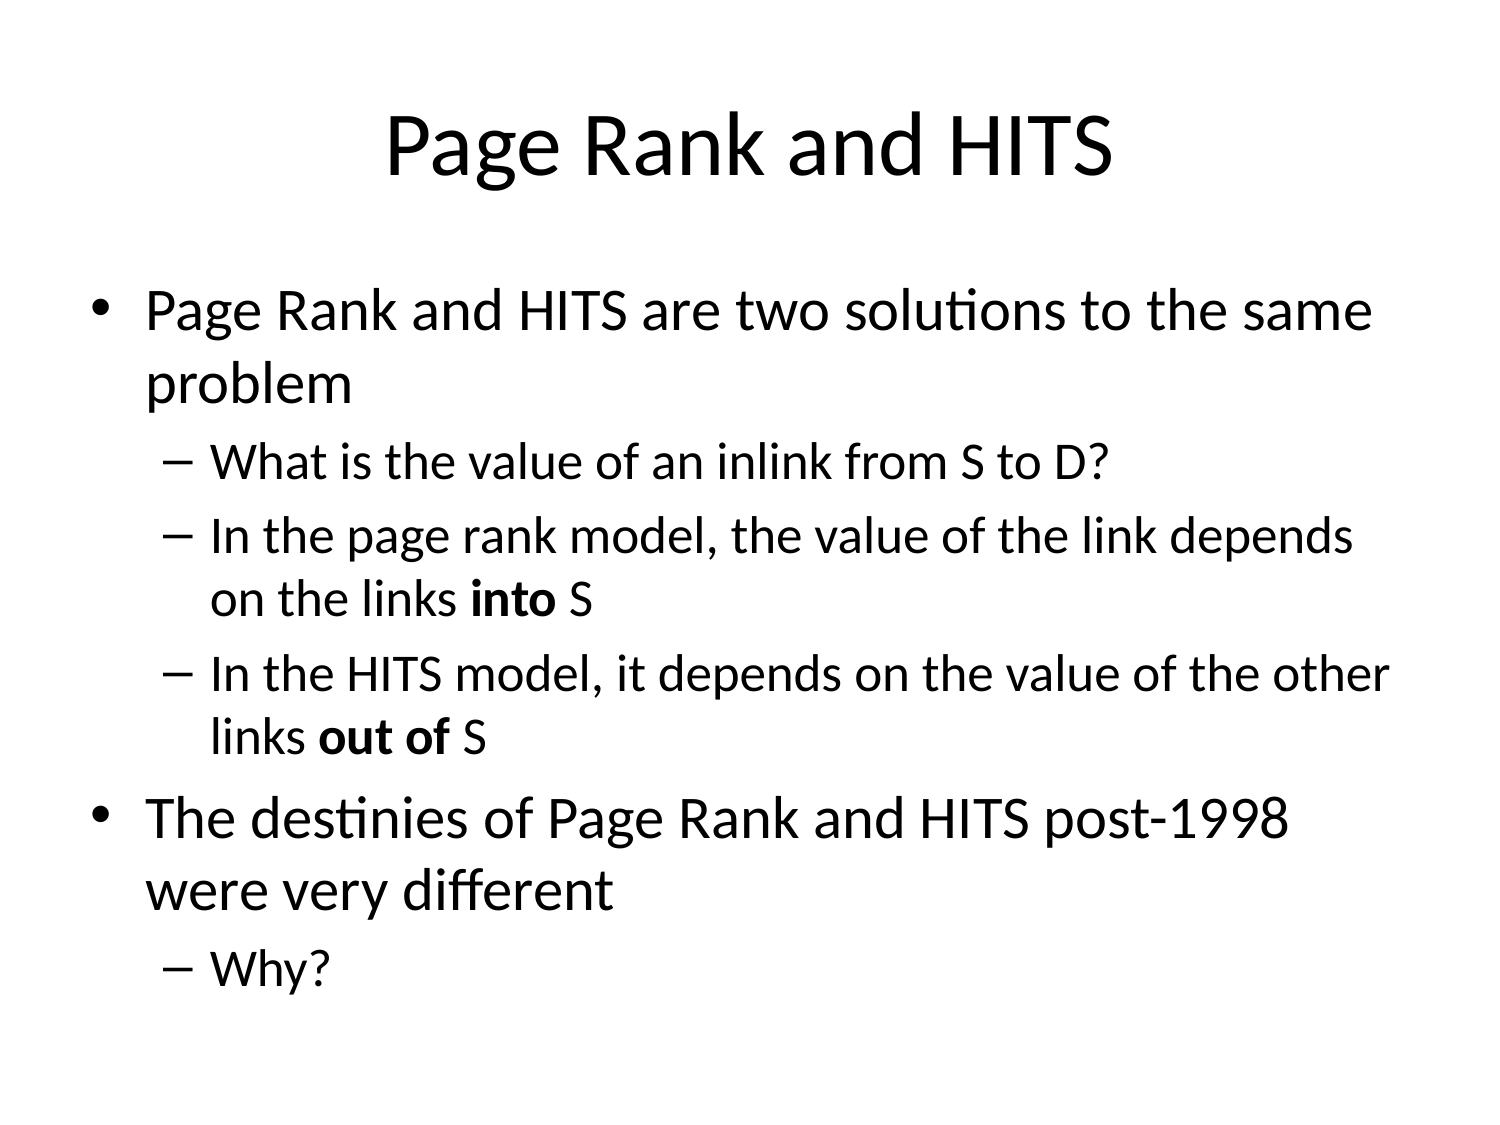

# Page Rank and HITS
Page Rank and HITS are two solutions to the same problem
What is the value of an inlink from S to D?
In the page rank model, the value of the link depends on the links into S
In the HITS model, it depends on the value of the other links out of S
The destinies of Page Rank and HITS post-1998 were very different
Why?